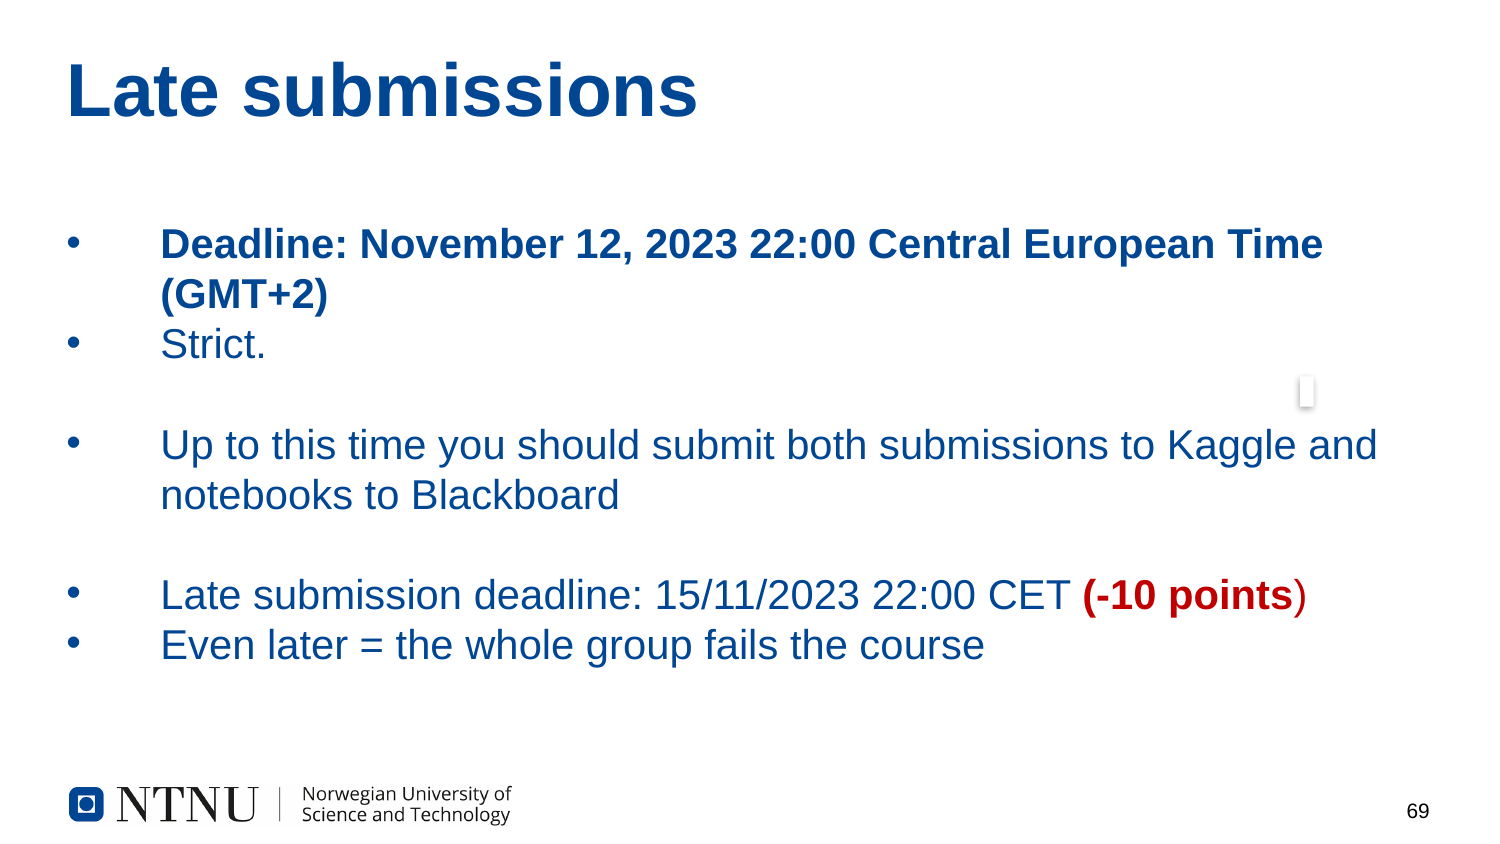

# Late submissions
Deadline: November 12, 2023 22:00 Central European Time (GMT+2)
Strict.

Up to this time you should submit both submissions to Kaggle and notebooks to Blackboard

Late submission deadline: 15/11/2023 22:00 CET (-10 points)
Even later = the whole group fails the course